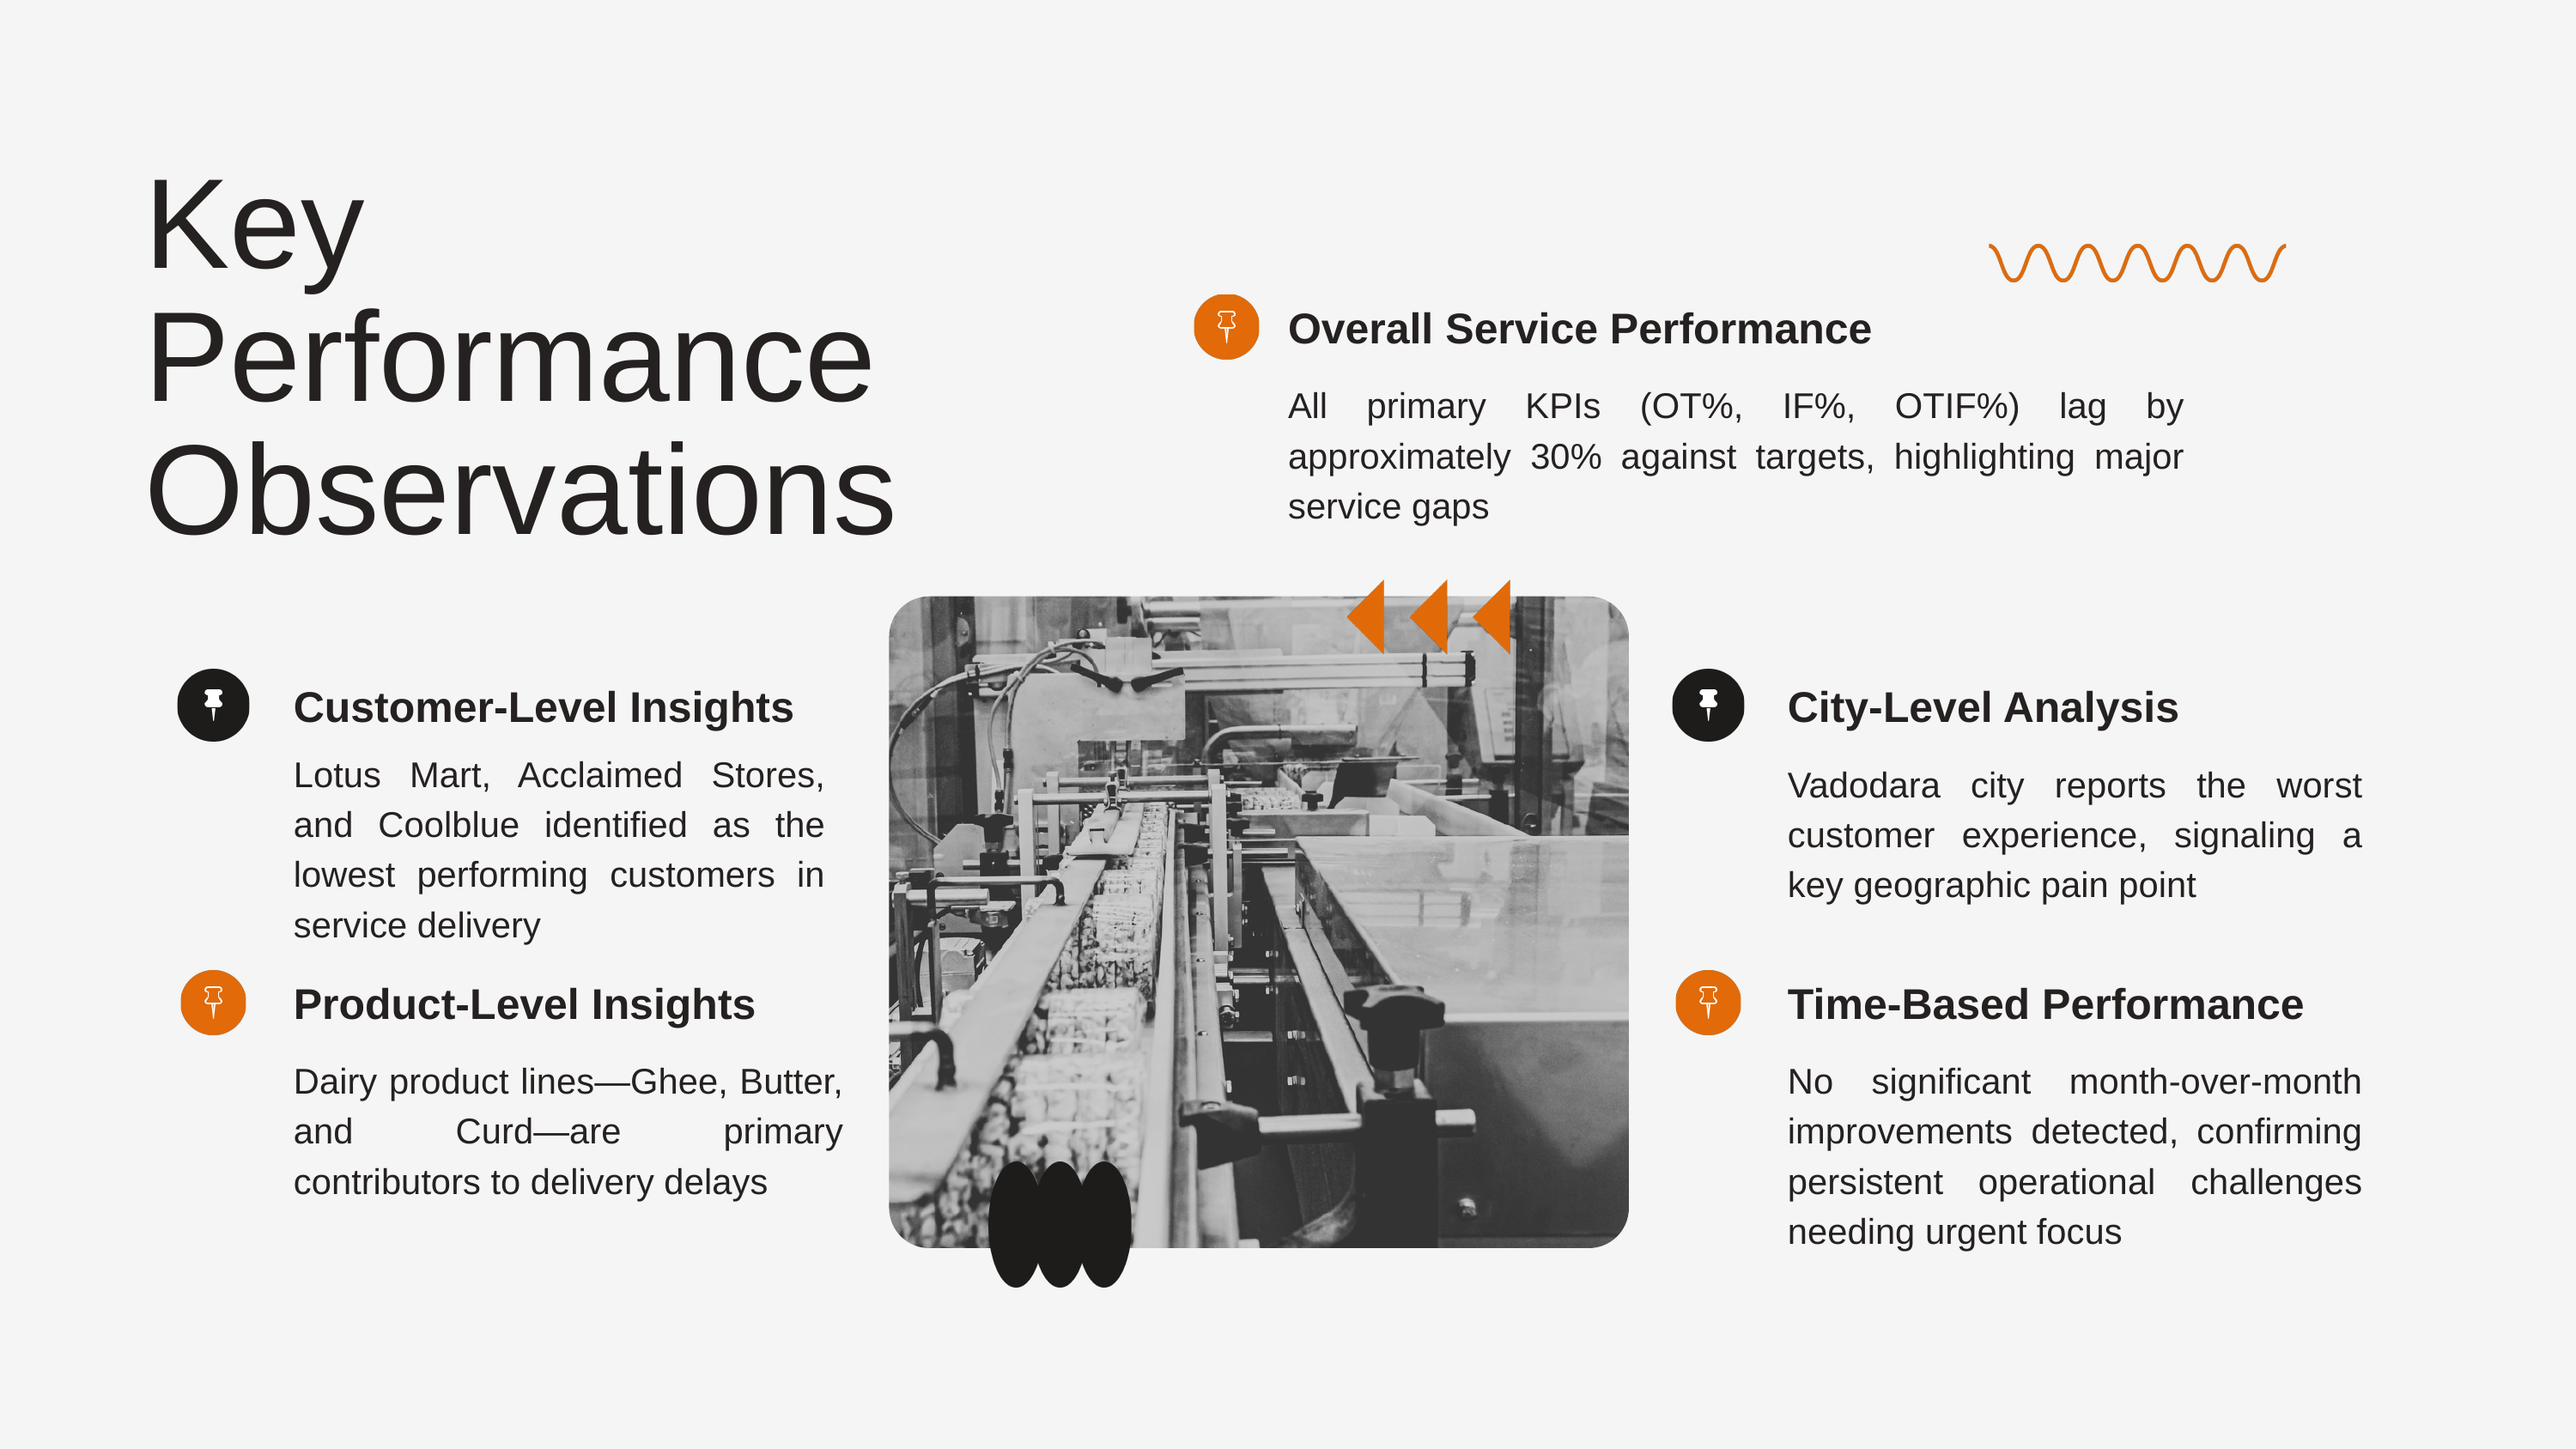

Key Performance Observations

Overall Service Performance

All primary KPIs (OT%, IF%, OTIF%) lag by approximately 30% against targets, highlighting major service gaps

Customer-Level Insights
City-Level Analysis

Lotus Mart, Acclaimed Stores, and Coolblue identified as the lowest performing customers in service delivery
Vadodara city reports the worst customer experience, signaling a key geographic pain point
Product-Level Insights
Time-Based Performance

Dairy product lines—Ghee, Butter, and Curd—are primary contributors to delivery delays
No significant month-over-month improvements detected, confirming persistent operational challenges needing urgent focus